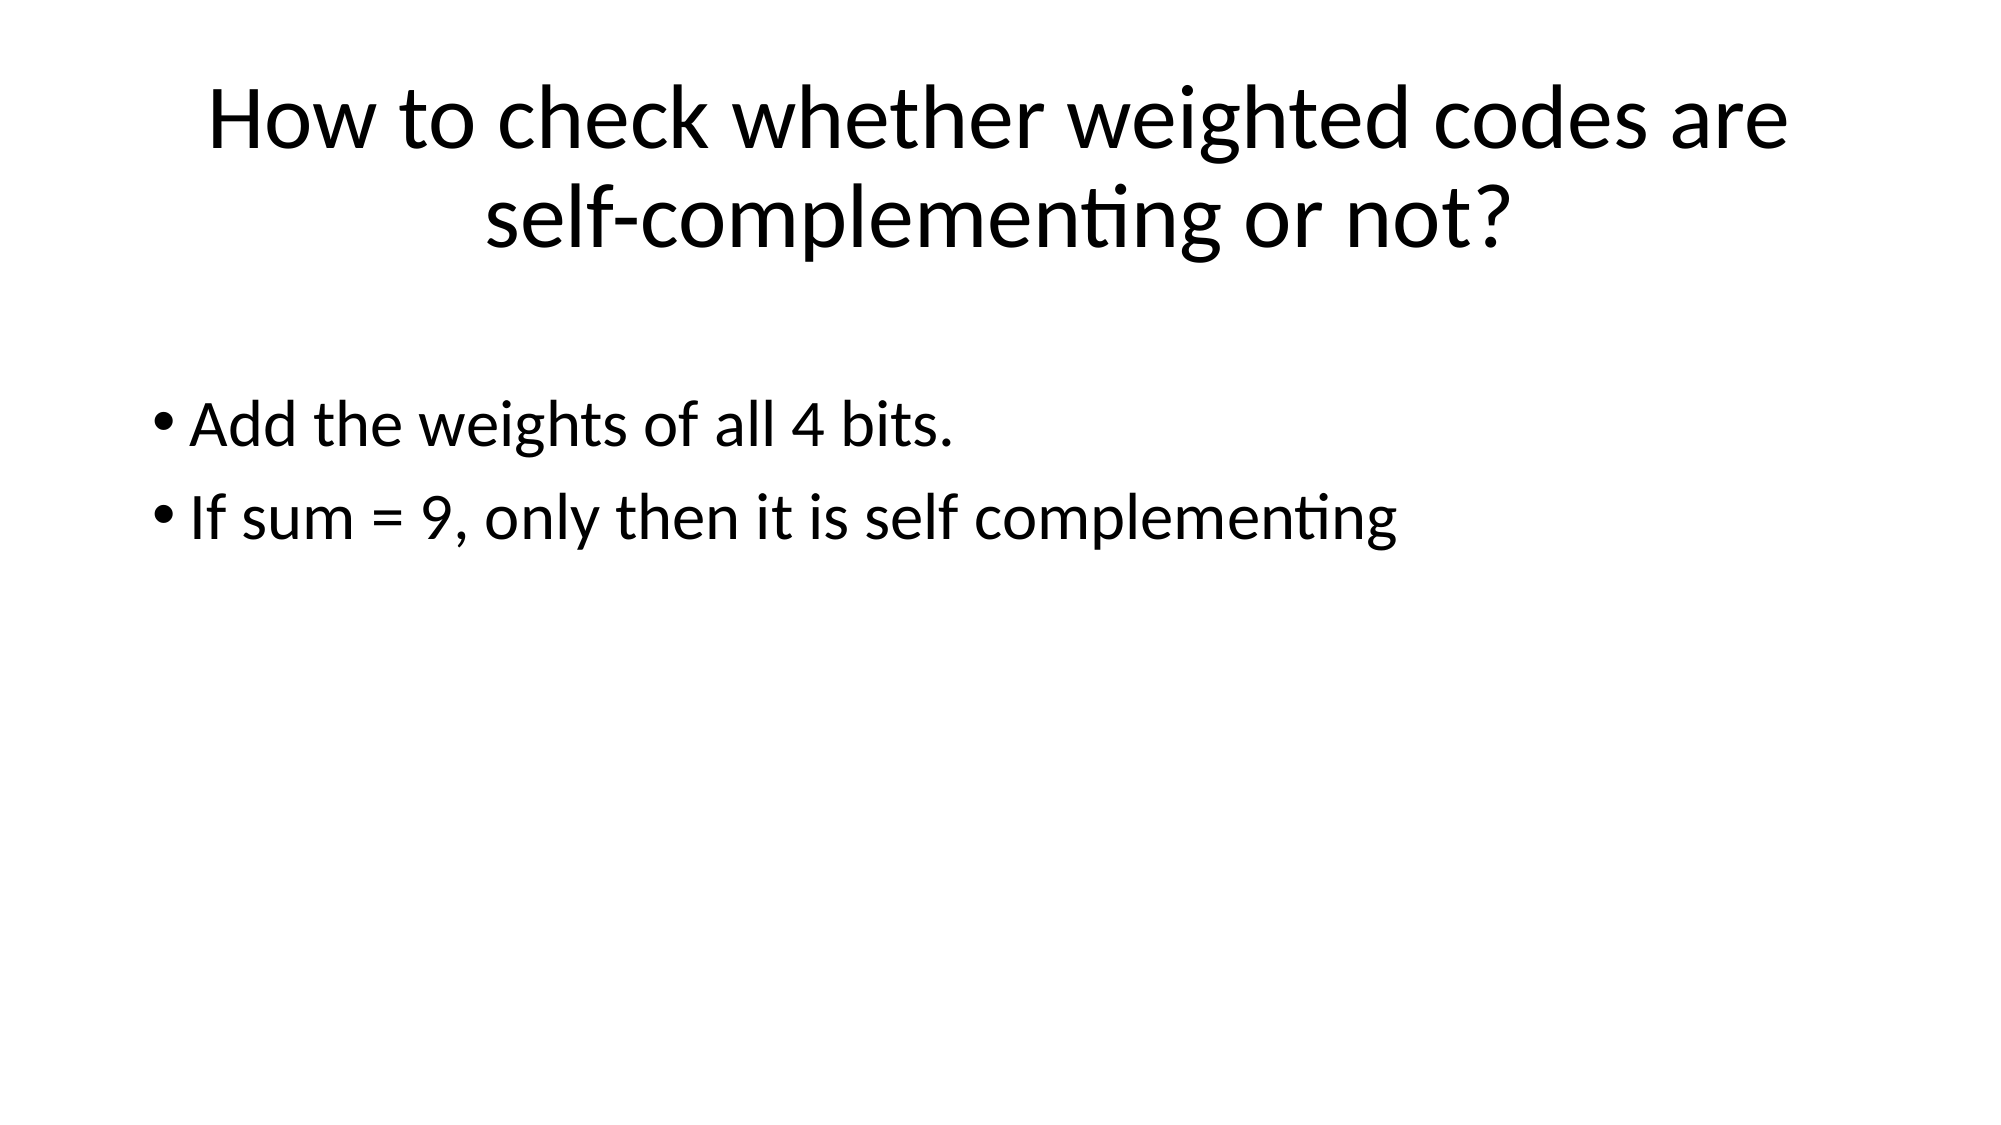

# How to check whether weighted codes are self-complementing or not?
Add the weights of all 4 bits.
If sum = 9, only then it is self complementing